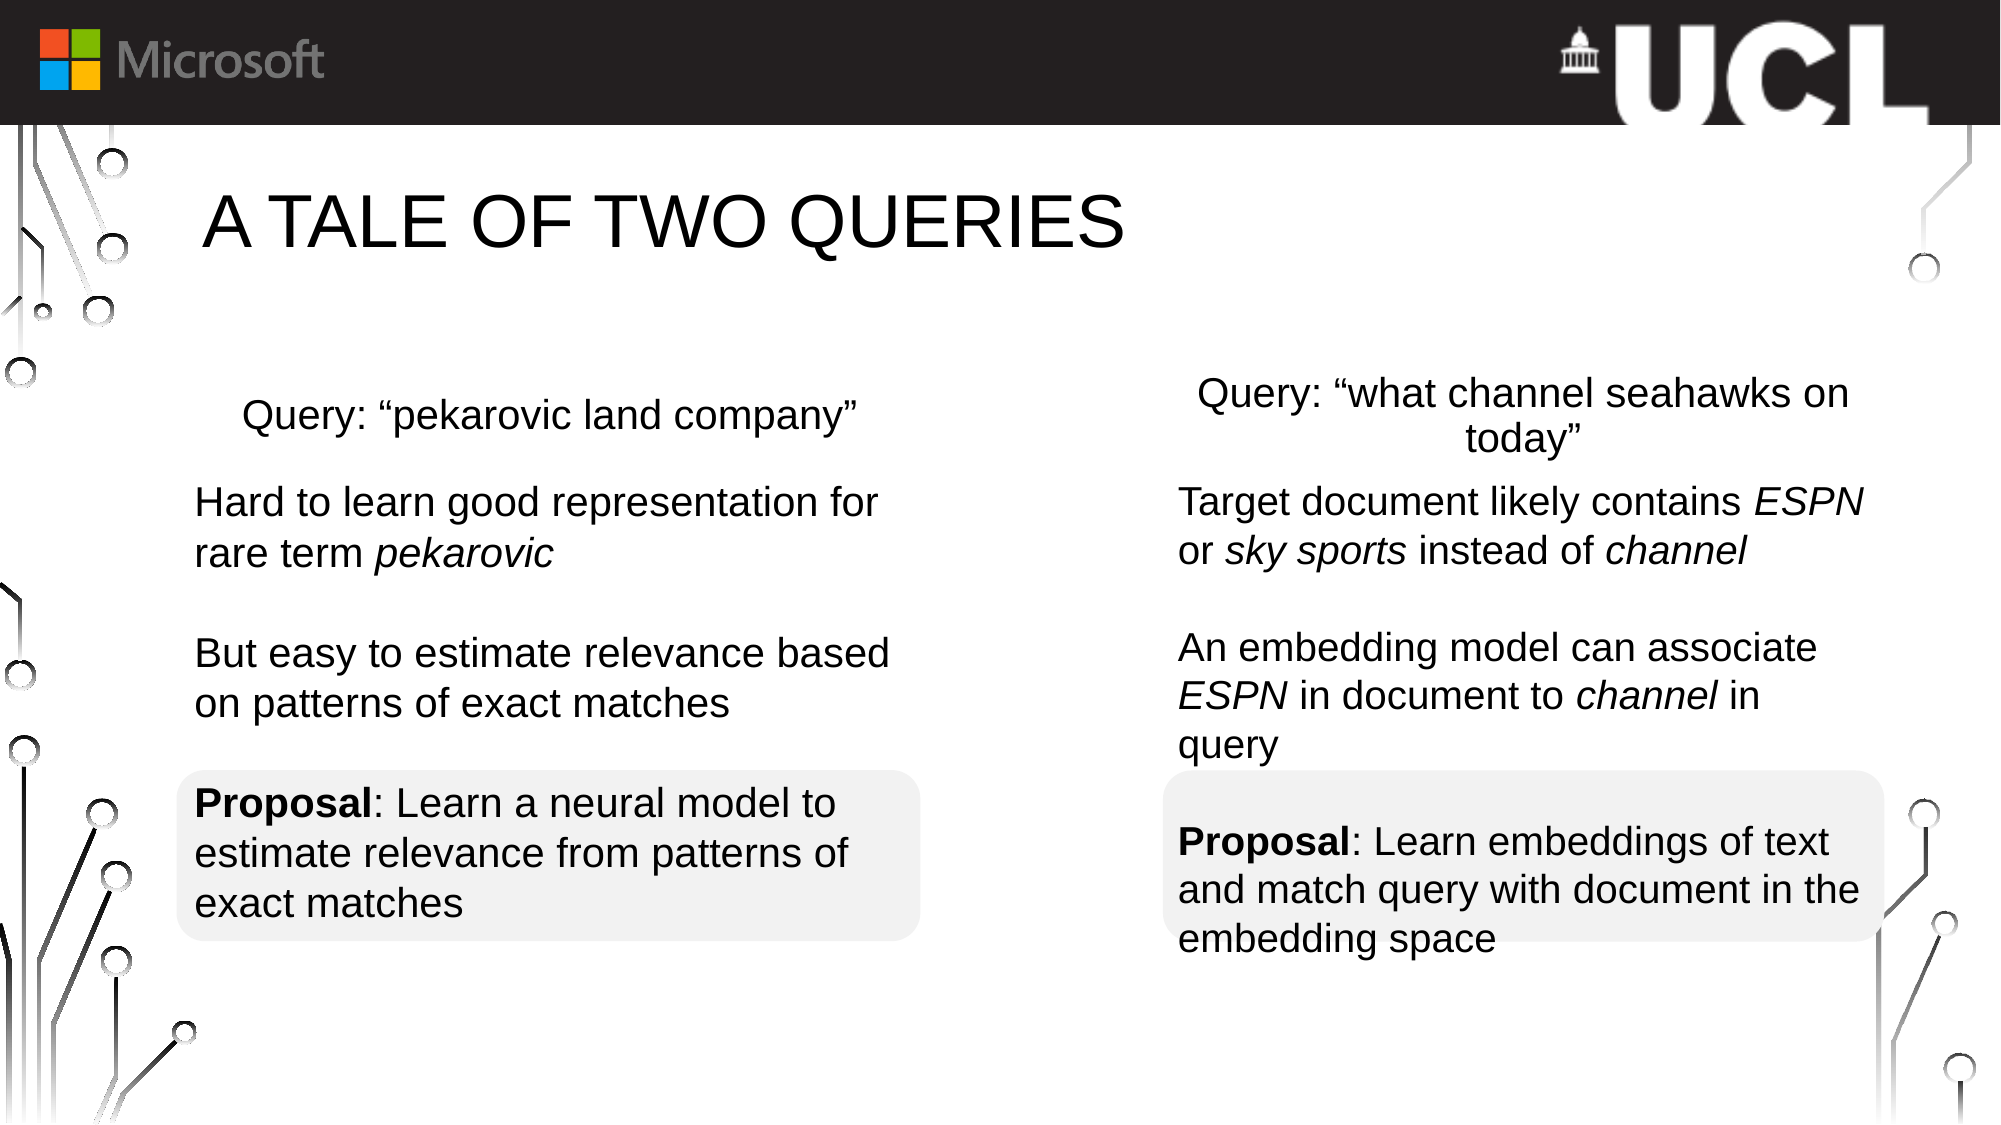

# A tale of two queries
Query: “pekarovic land company”
Query: “what channel seahawks on today”
Hard to learn good representation for rare term pekarovic
But easy to estimate relevance based on patterns of exact matches
Proposal: Learn a neural model to estimate relevance from patterns of exact matches
Target document likely contains ESPN or sky sports instead of channel
An embedding model can associate ESPN in document to channel in query
Proposal: Learn embeddings of text and match query with document in the embedding space